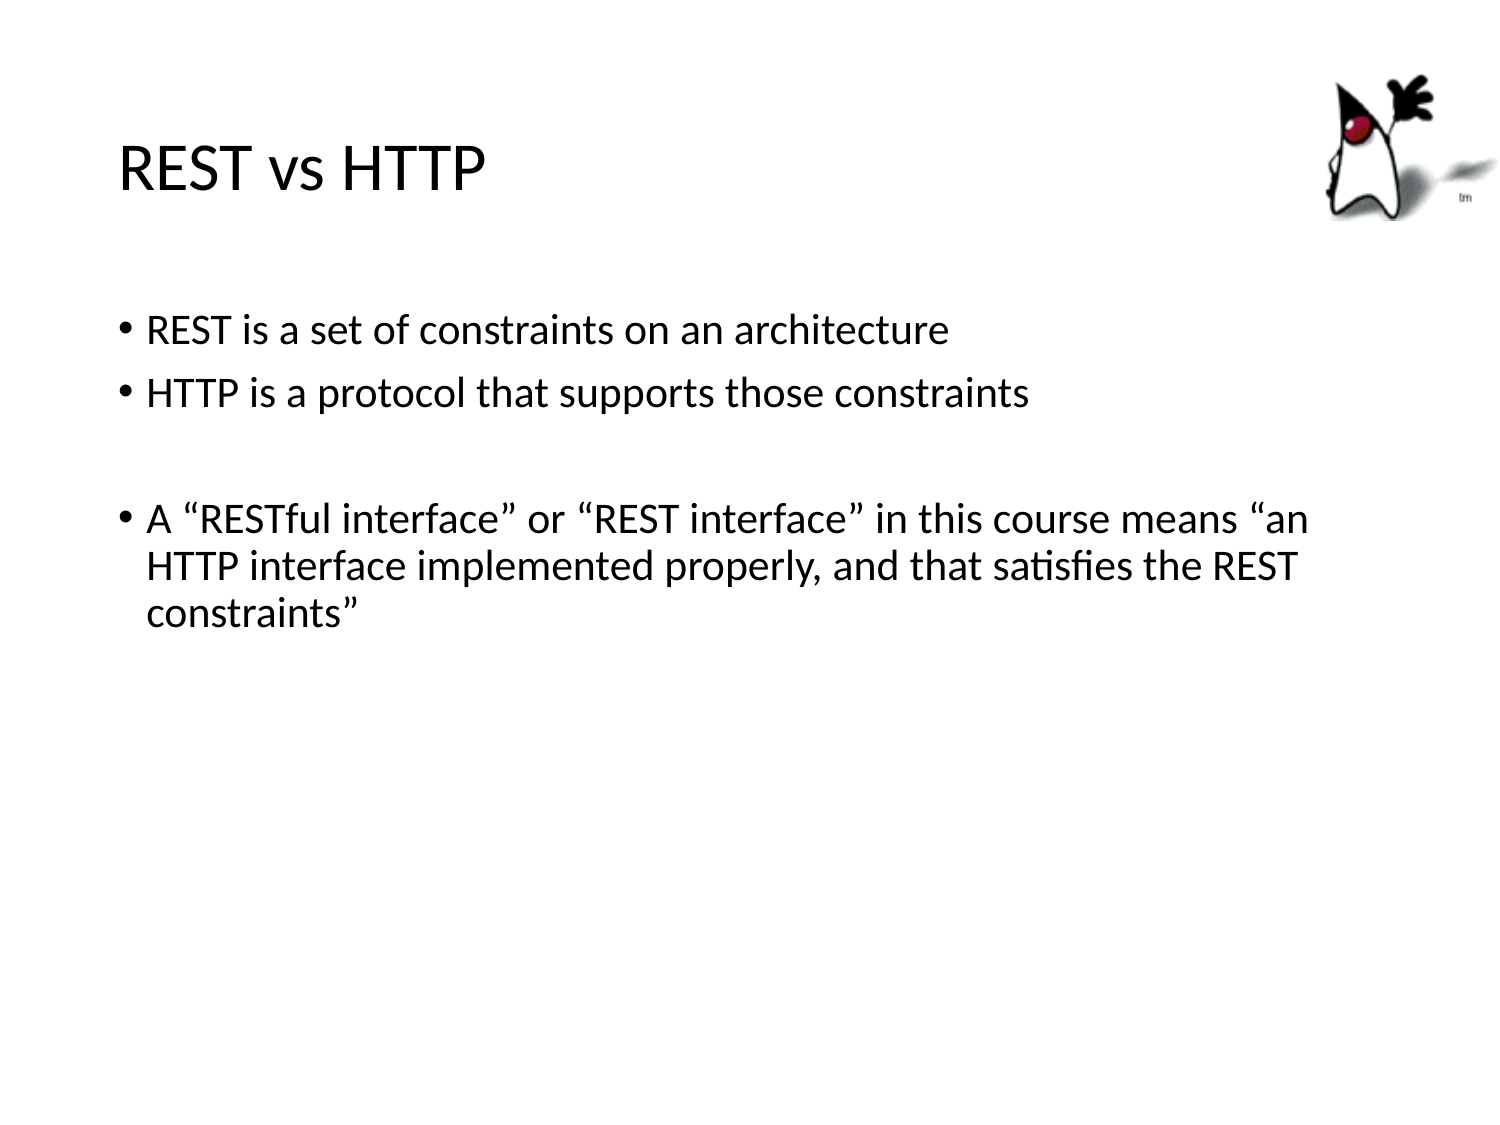

# REST vs HTTP
REST is a set of constraints on an architecture
HTTP is a protocol that supports those constraints

A “RESTful interface” or “REST interface” in this course means “an HTTP interface implemented properly, and that satisfies the REST constraints”